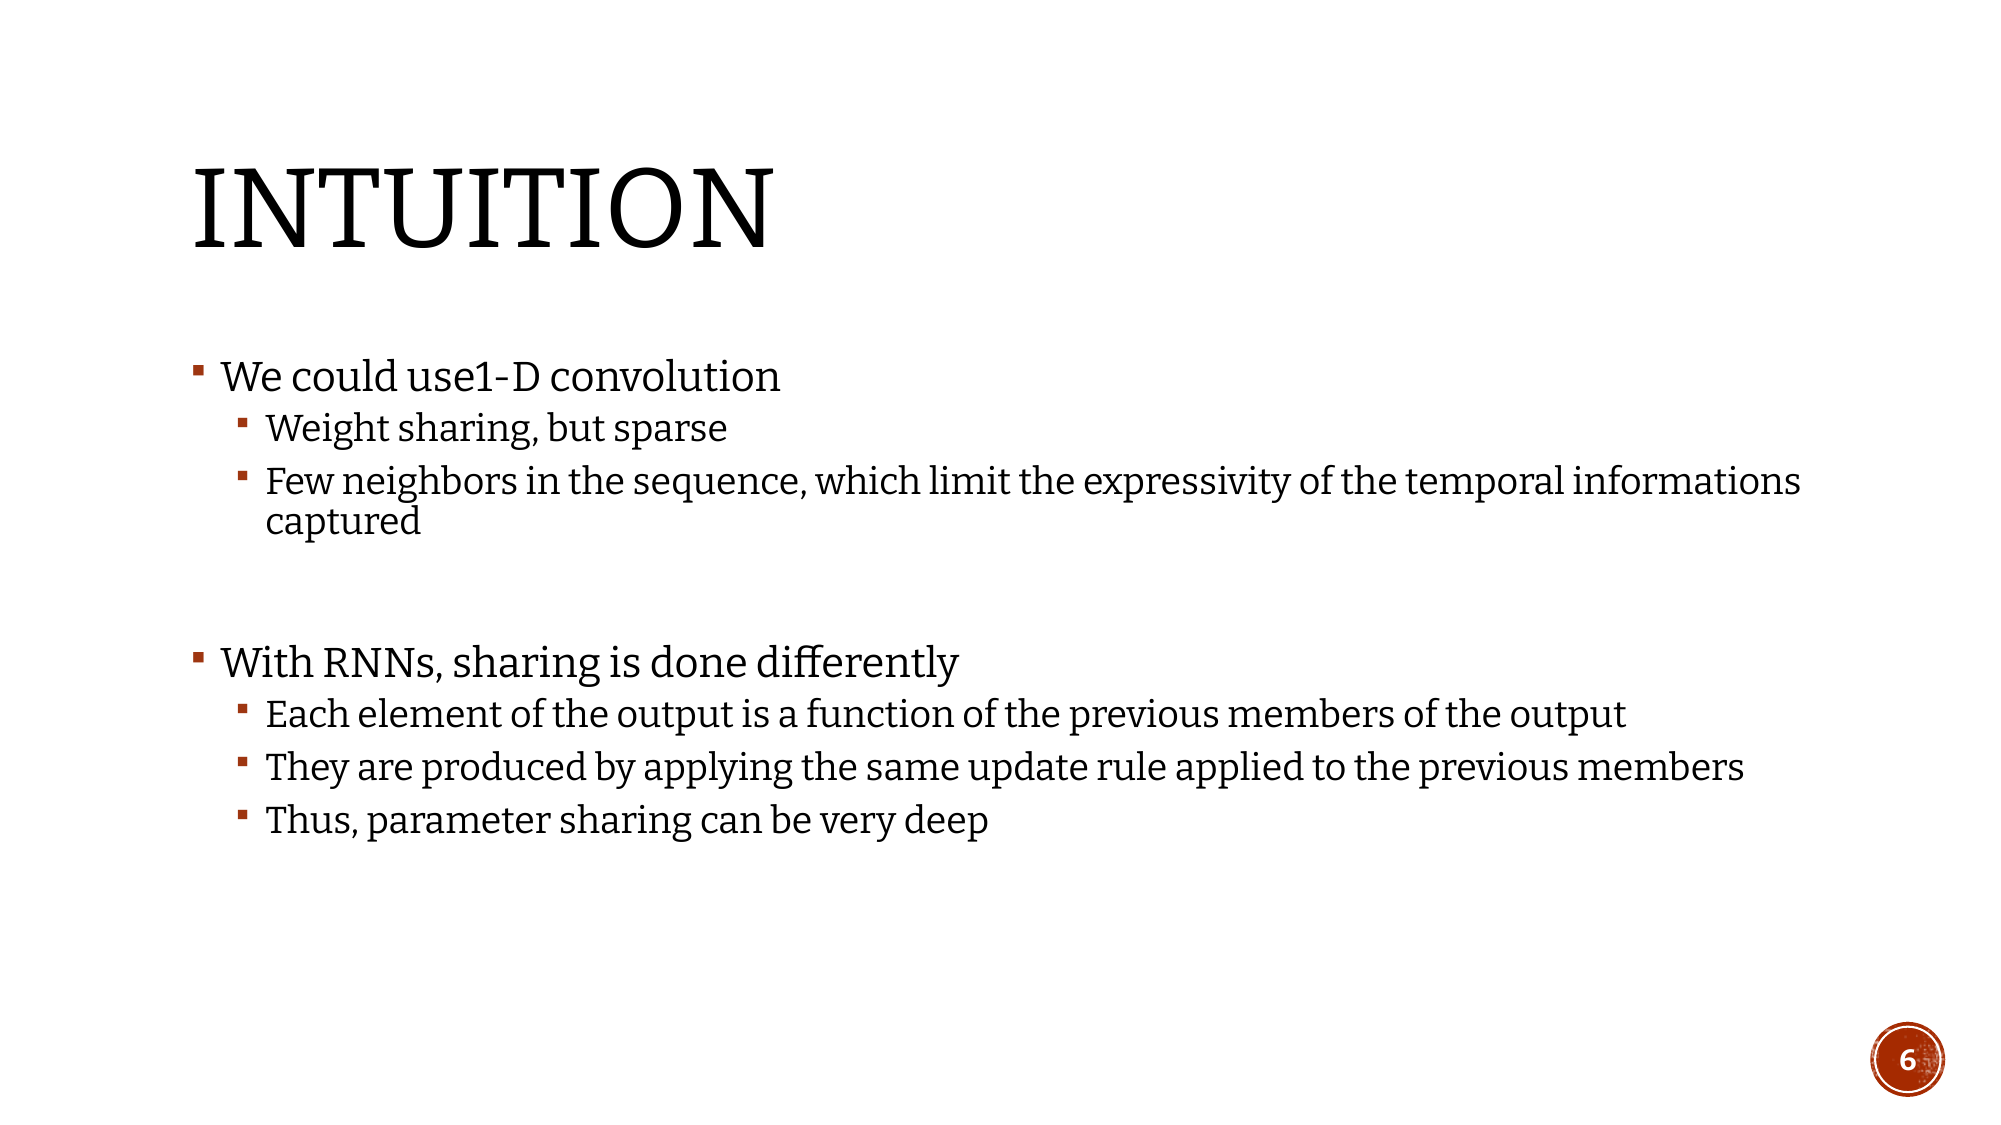

# Intuition
We could use1-D convolution
Weight sharing, but sparse
Few neighbors in the sequence, which limit the expressivity of the temporal informations captured

With RNNs, sharing is done differently
Each element of the output is a function of the previous members of the output
They are produced by applying the same update rule applied to the previous members
Thus, parameter sharing can be very deep

6